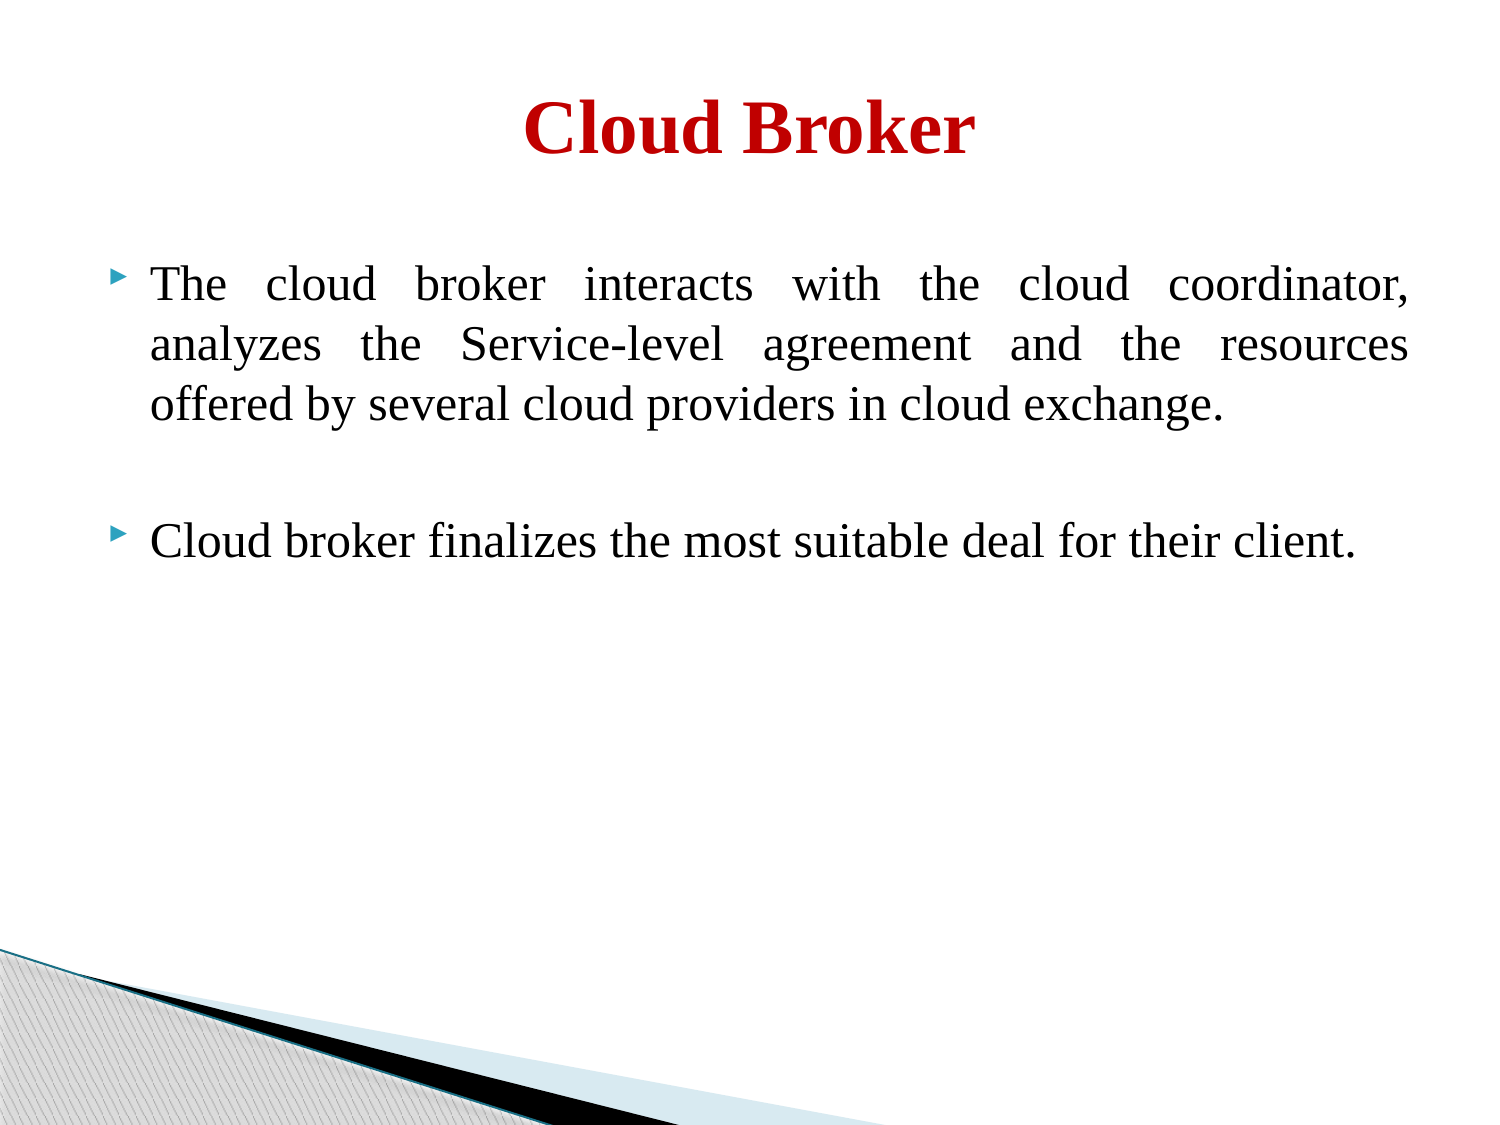

# Cloud Broker
The cloud broker interacts with the cloud coordinator, analyzes the Service-level agreement and the resources offered by several cloud providers in cloud exchange.

Cloud broker finalizes the most suitable deal for their client.